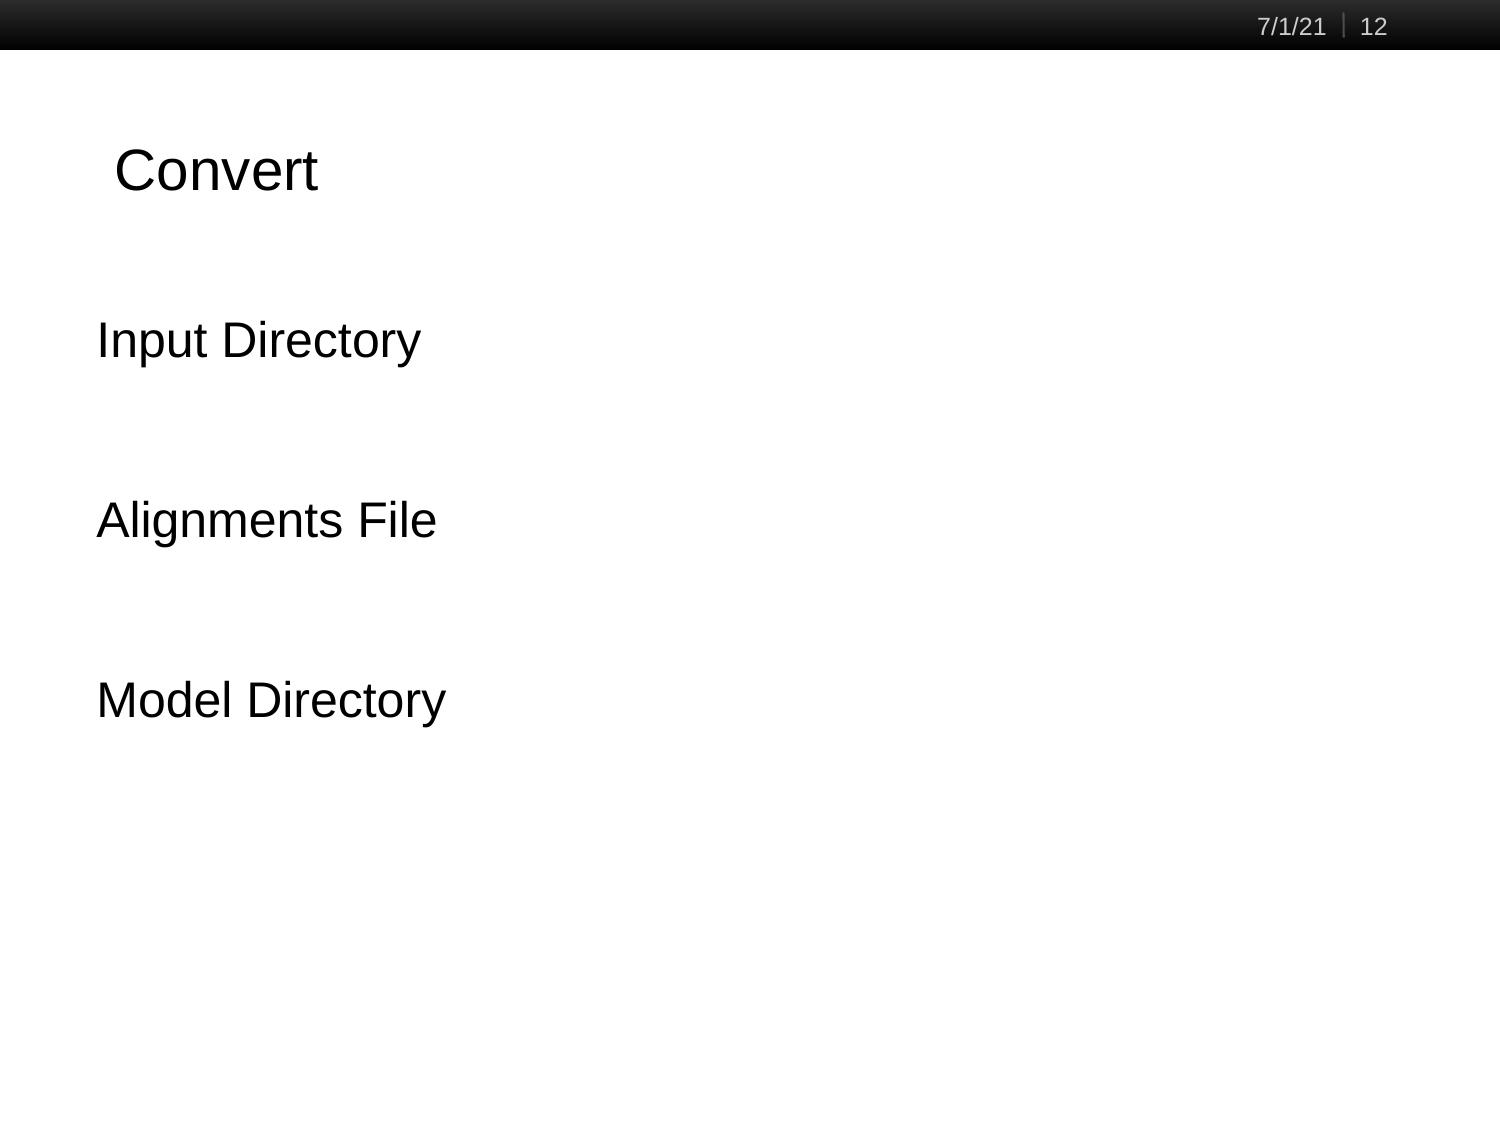

7/1/21
12
# Convert
Input Directory

Alignments File

Model Directory